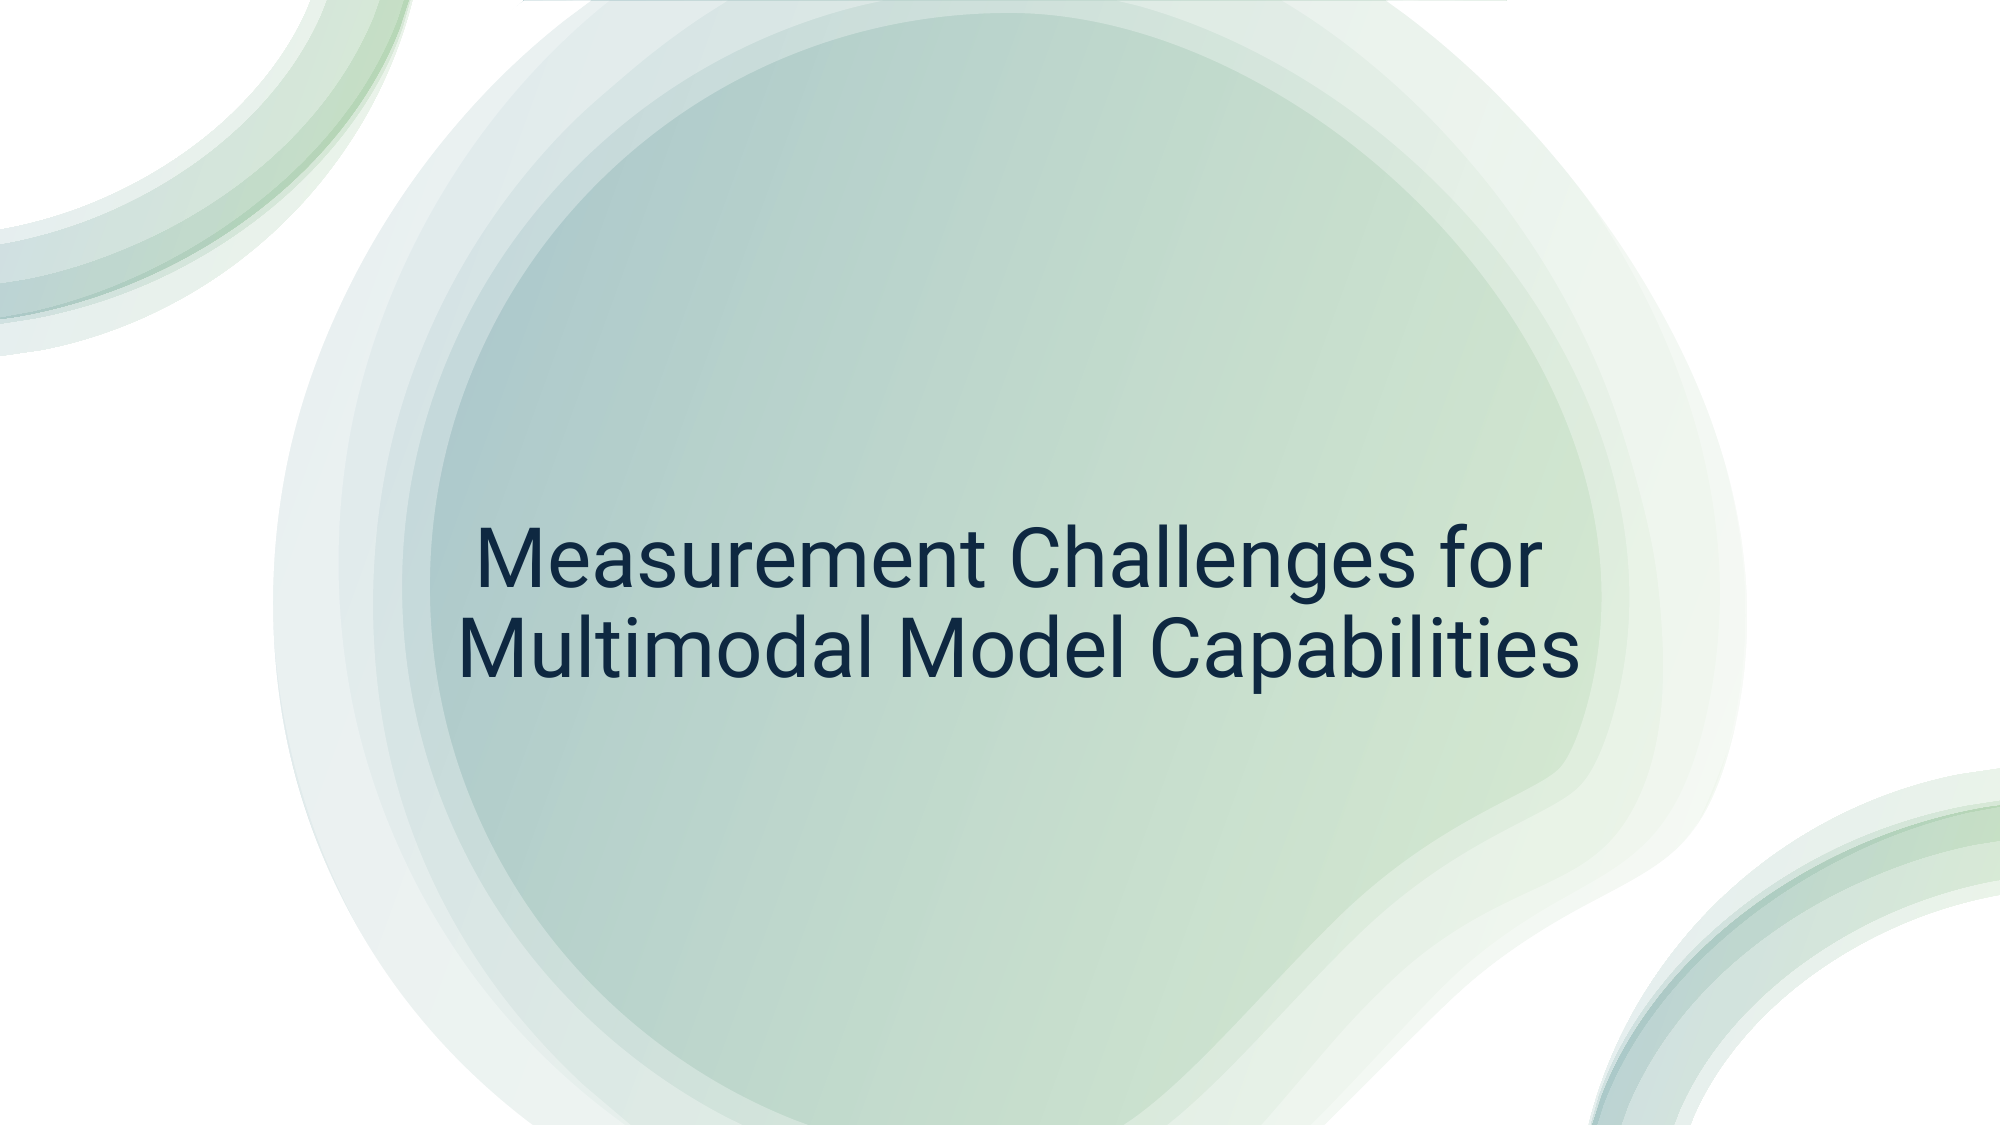

# Measurement Challenges for Multimodal Model Capabilities